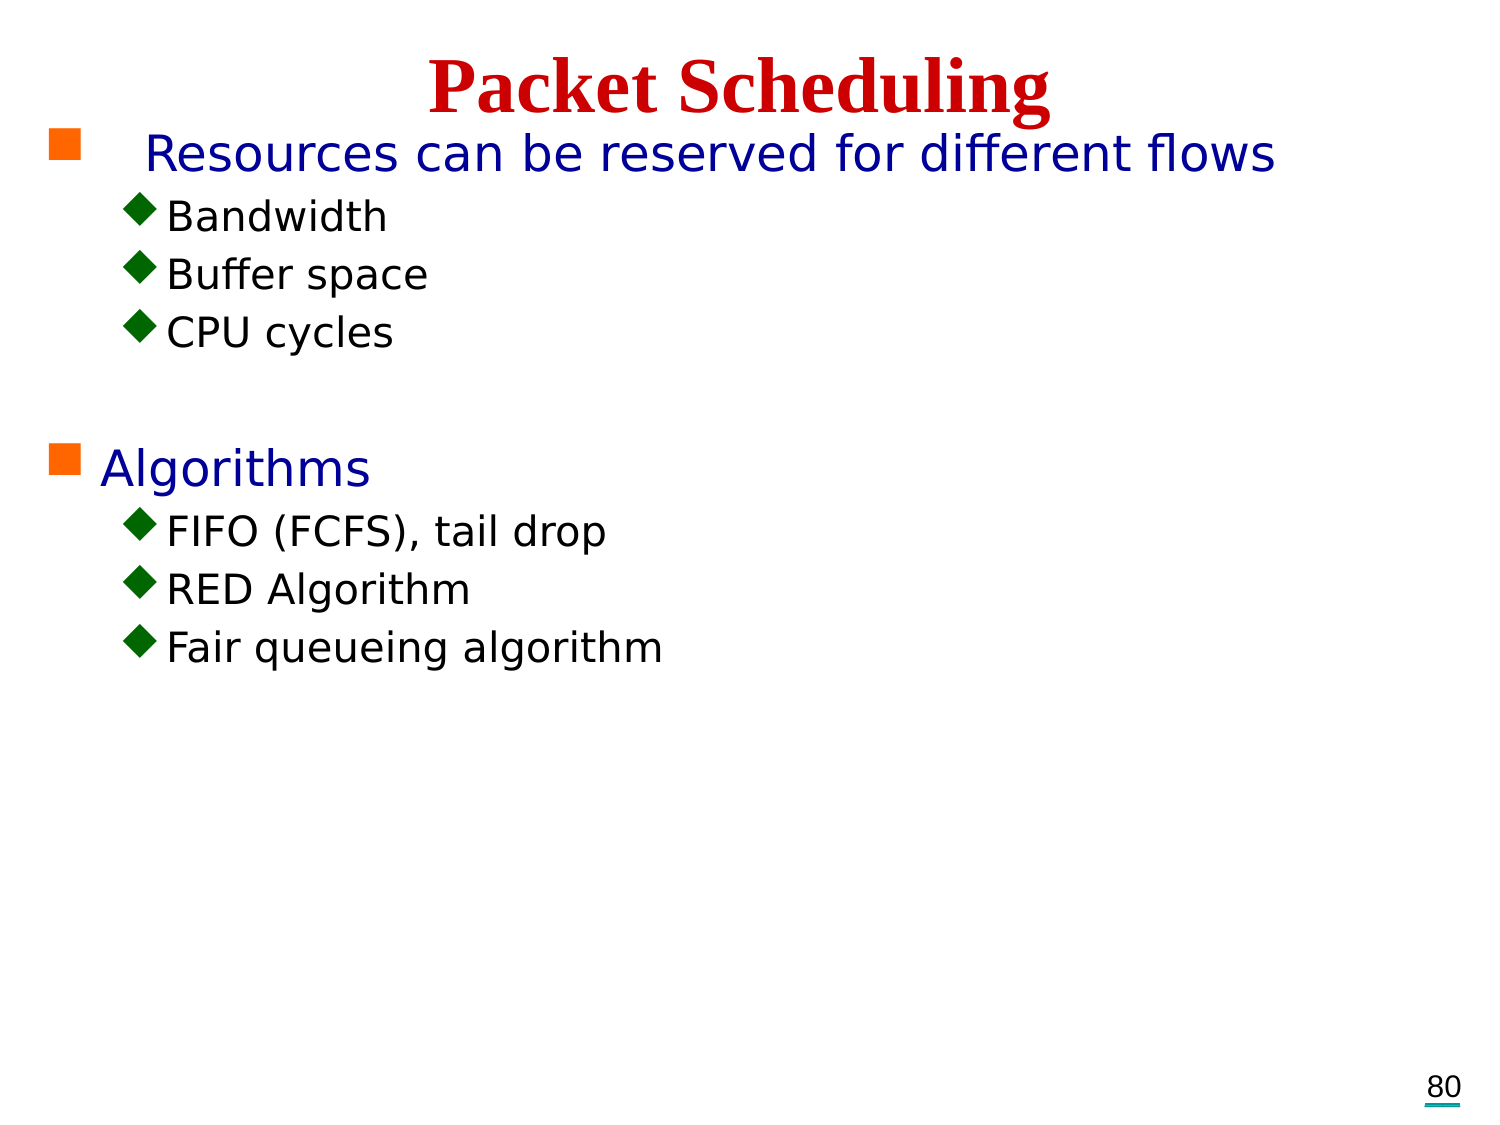

# Packet Scheduling
Resources can be reserved for different flows
Bandwidth
Buffer space
CPU cycles

Algorithms
FIFO (FCFS), tail drop
RED Algorithm
Fair queueing algorithm